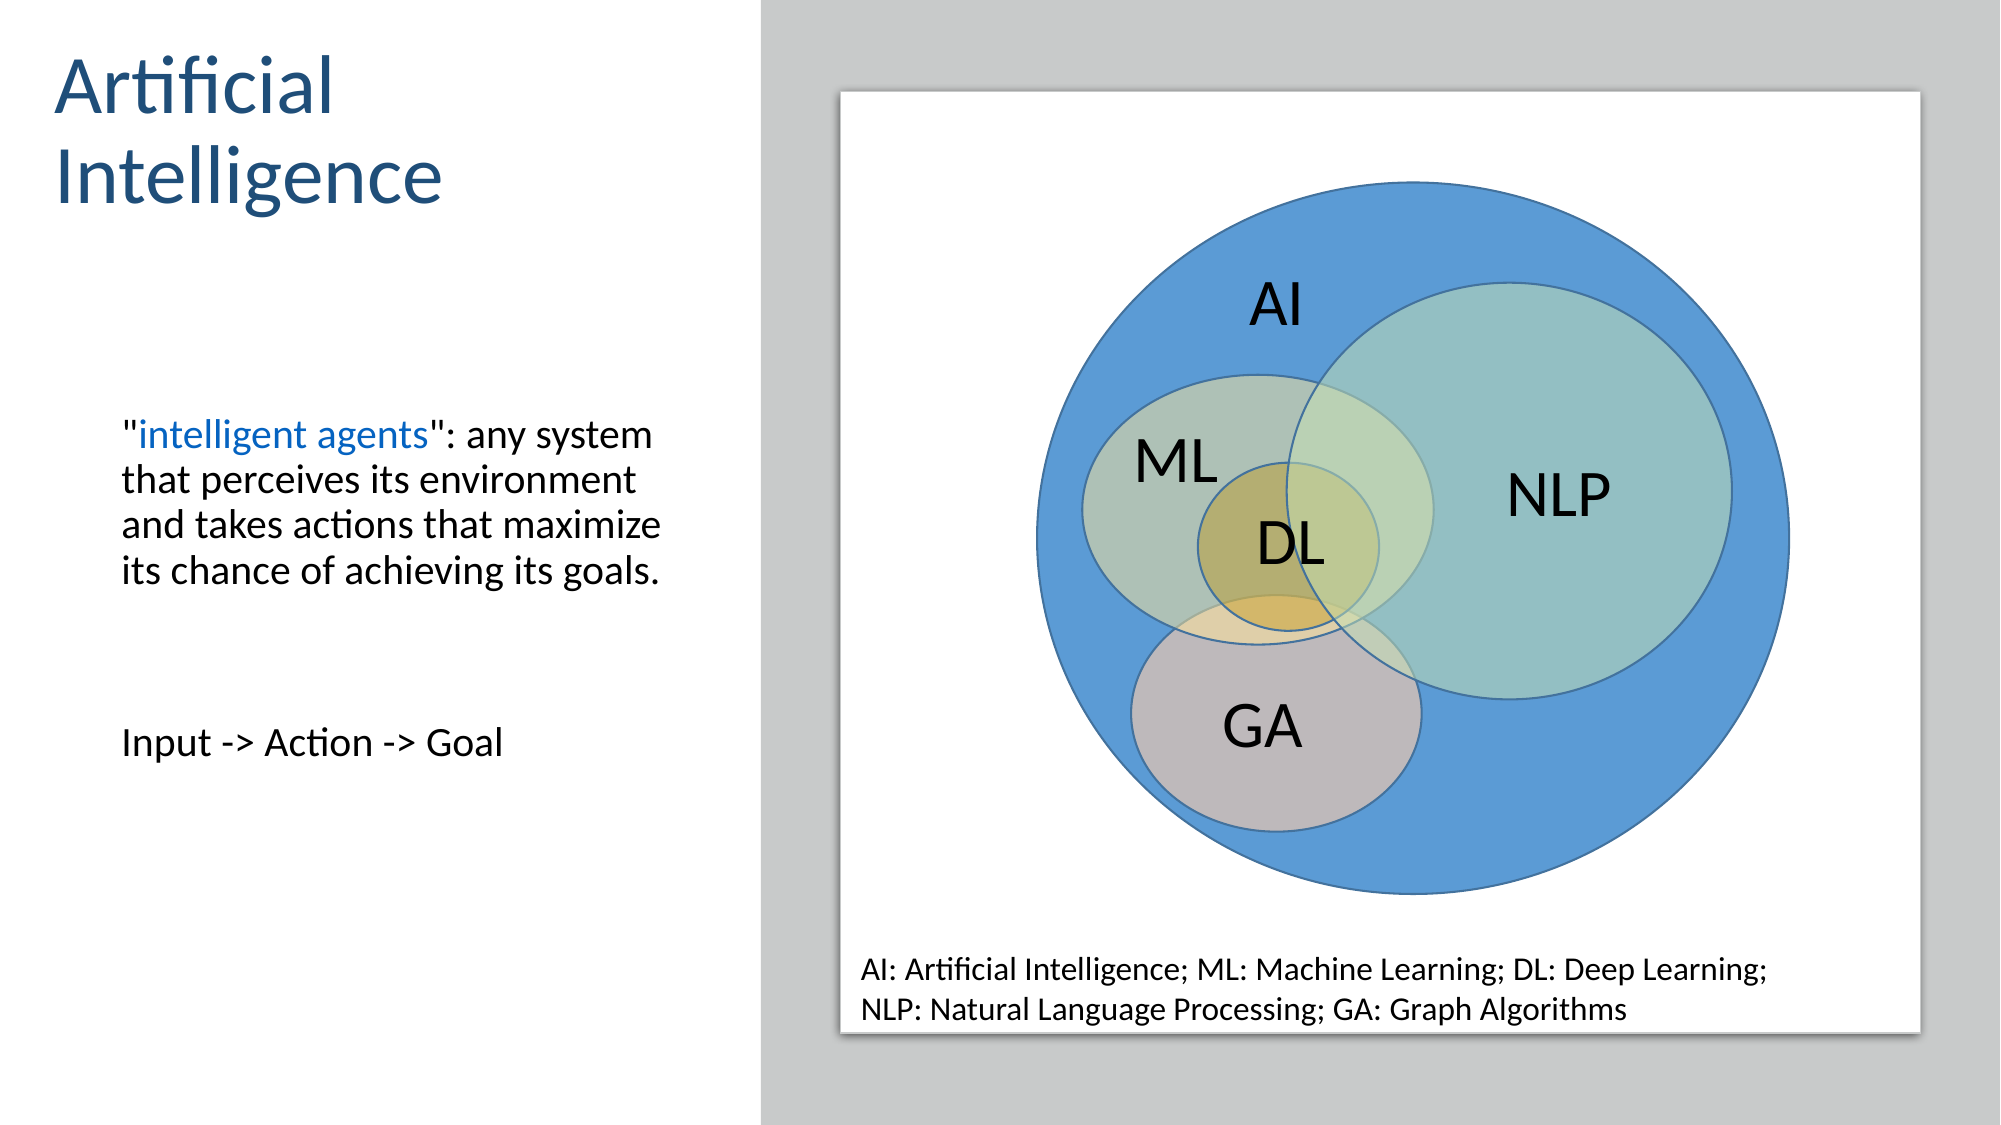

# Artificial Intelligence

AI

"intelligent agents": any system that perceives its environment and takes actions that maximize its chance of achieving its goals.

Input -> Action -> Goal
ML
NLP

DL

GA
AI: Artificial Intelligence; ML: Machine Learning; DL: Deep Learning;
NLP: Natural Language Processing; GA: Graph Algorithms